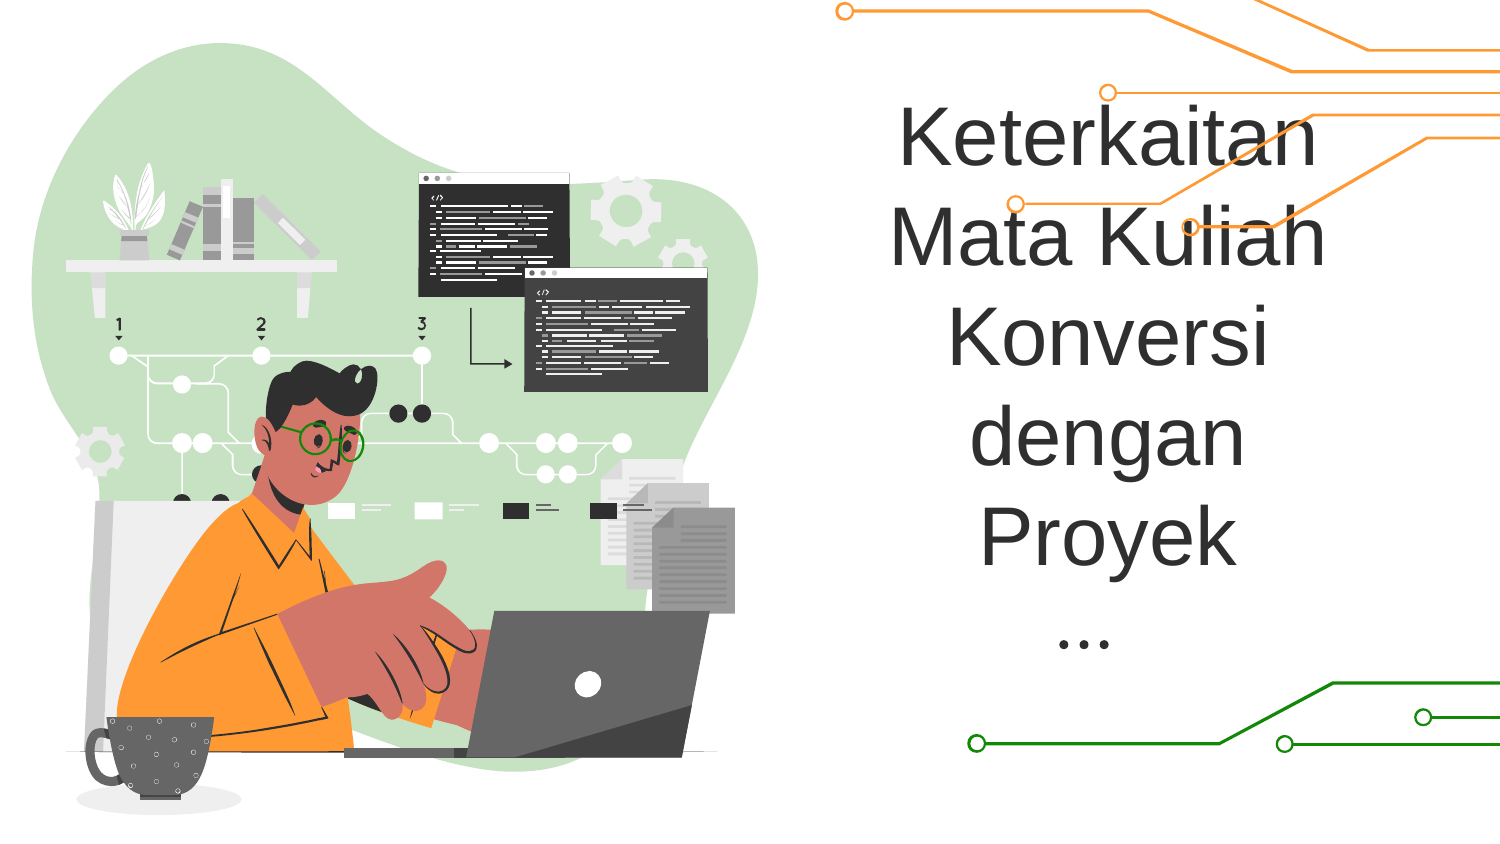

# Keterkaitan Mata Kuliah Konversi dengan Proyek